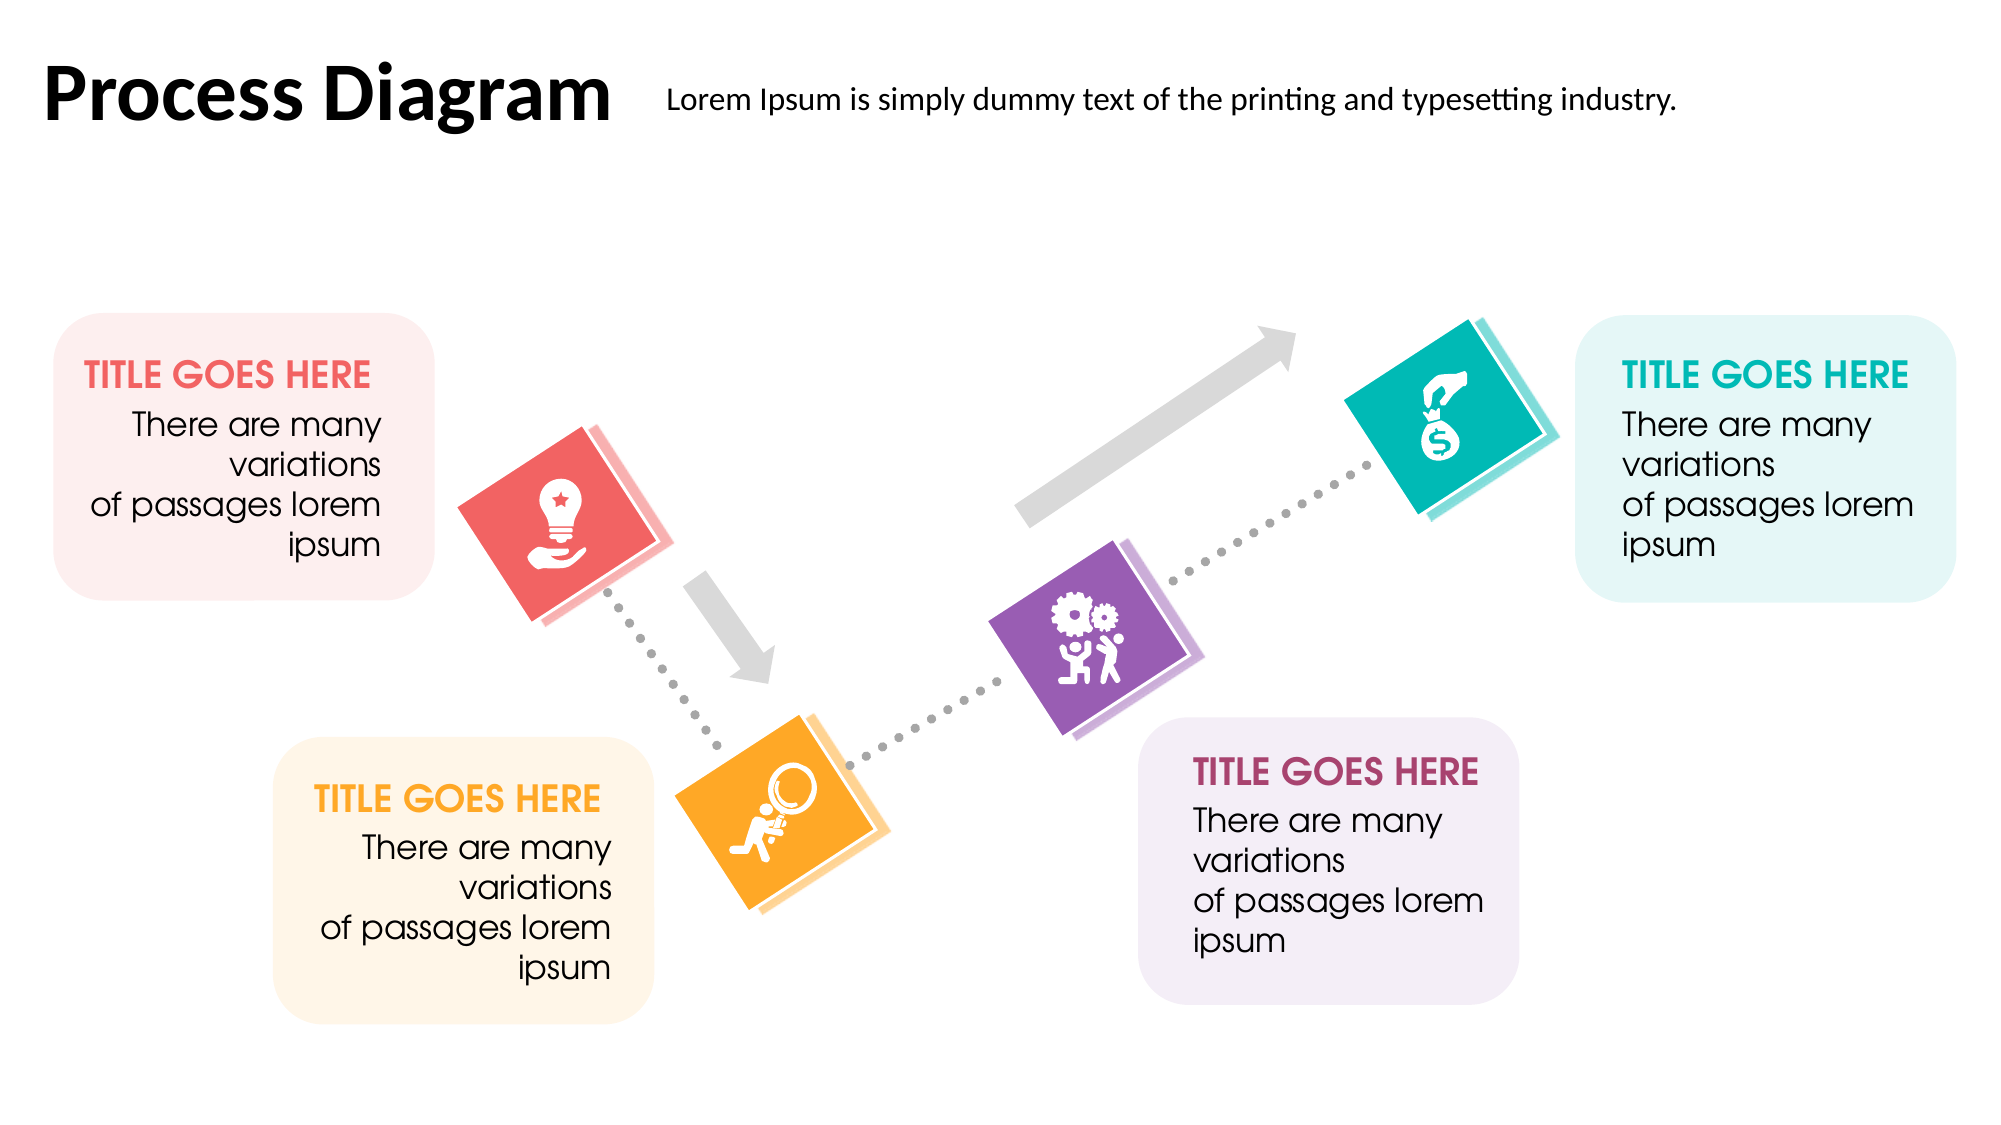

Process Diagram
Lorem Ipsum is simply dummy text of the printing and typesetting industry.

TITLE GOES HERE
There are many variations
of passages lorem ipsum
TITLE GOES HERE
There are many variations
of passages lorem ipsum

TITLE GOES HERE
There are many variations
of passages lorem ipsum

TITLE GOES HERE
There are many variations
of passages lorem ipsum